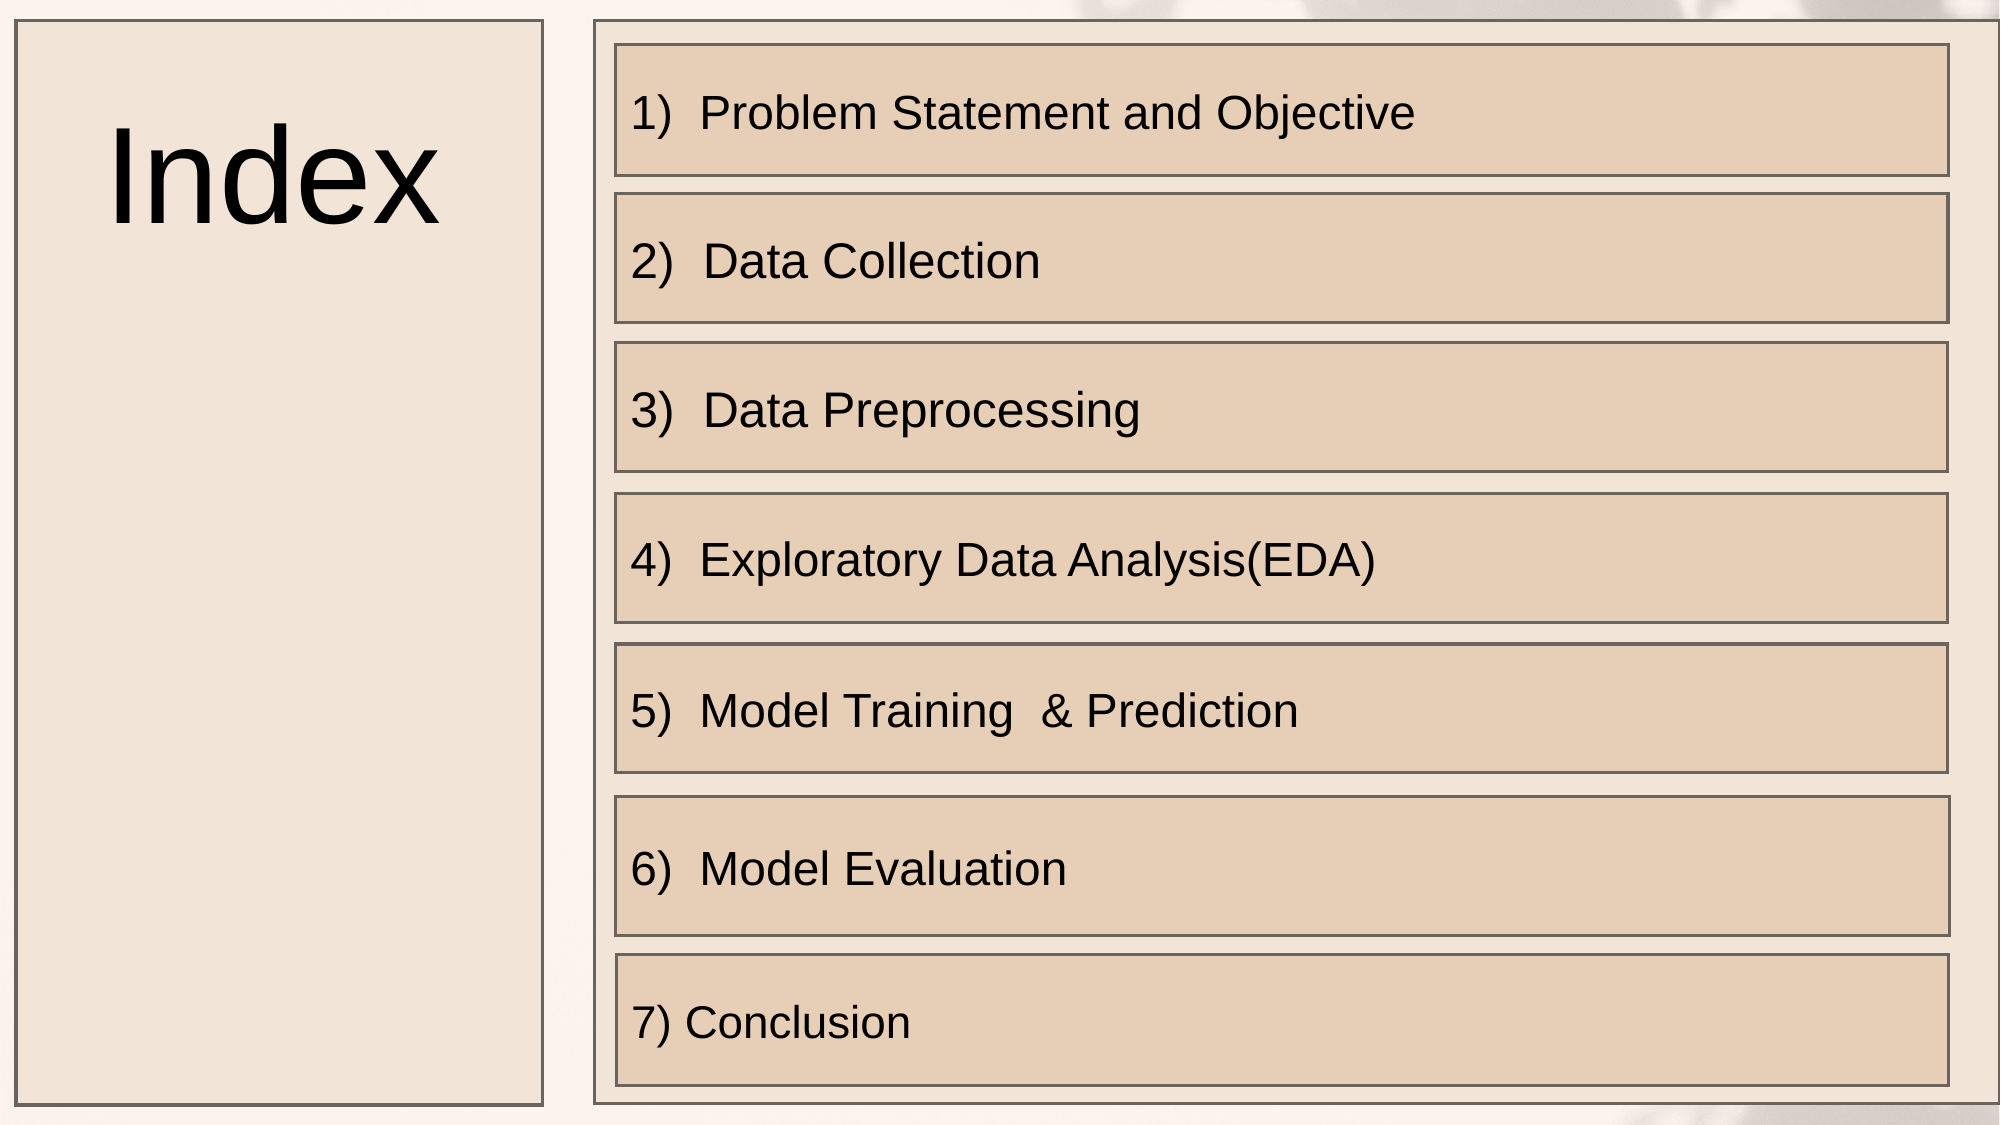

1)  Problem Statement and Objective
# Index
2)  Data Collection
3)  Data Preprocessing
4)  Exploratory Data Analysis(EDA)
5)  Model Training  & Prediction
6)  Model Evaluation
7) Conclusion